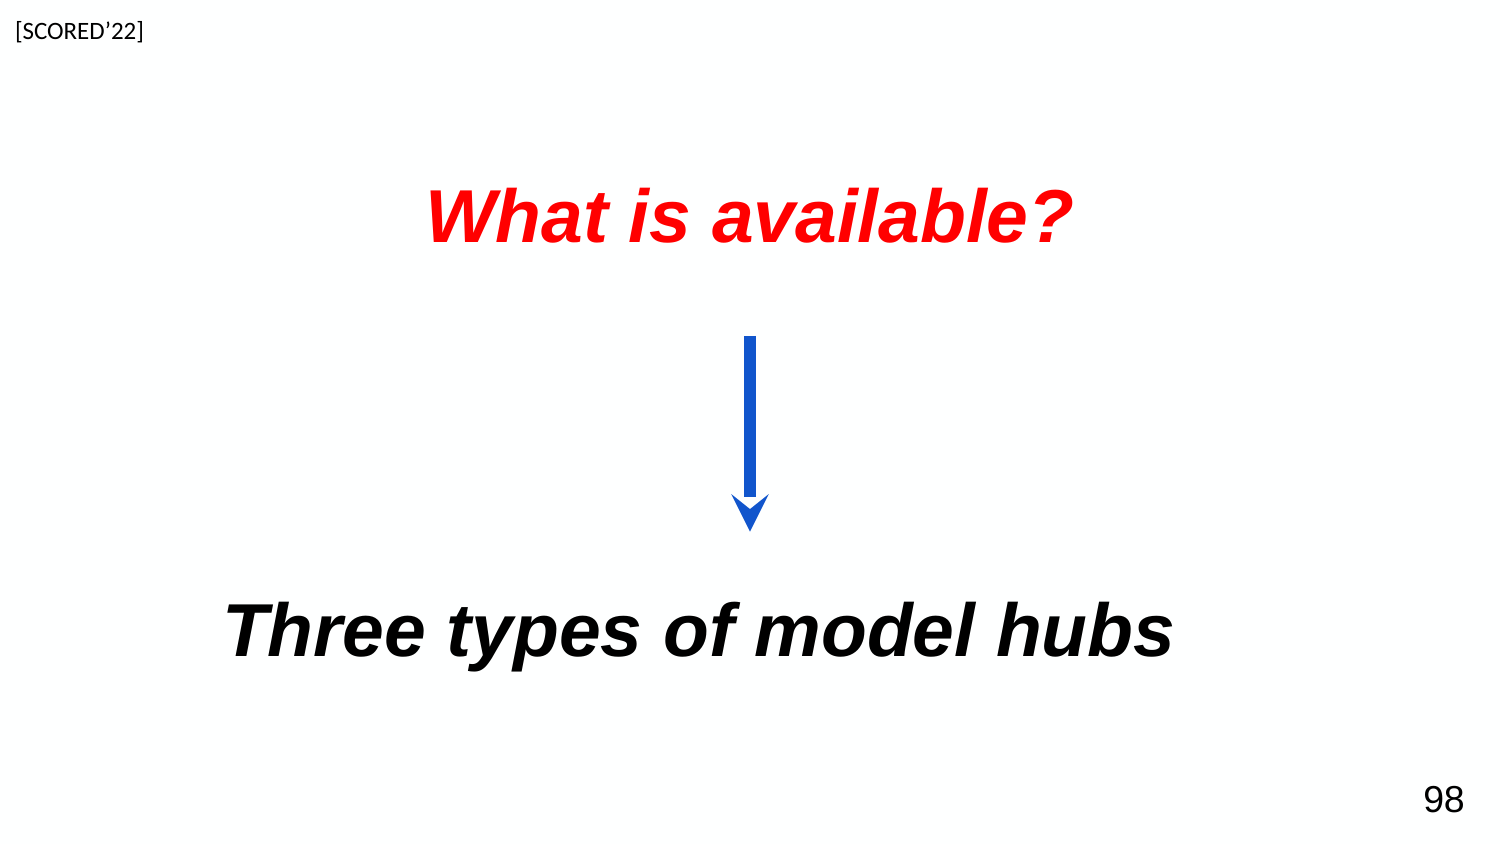

[SCORED’22]
# What is available?
Three types of model hubs
98